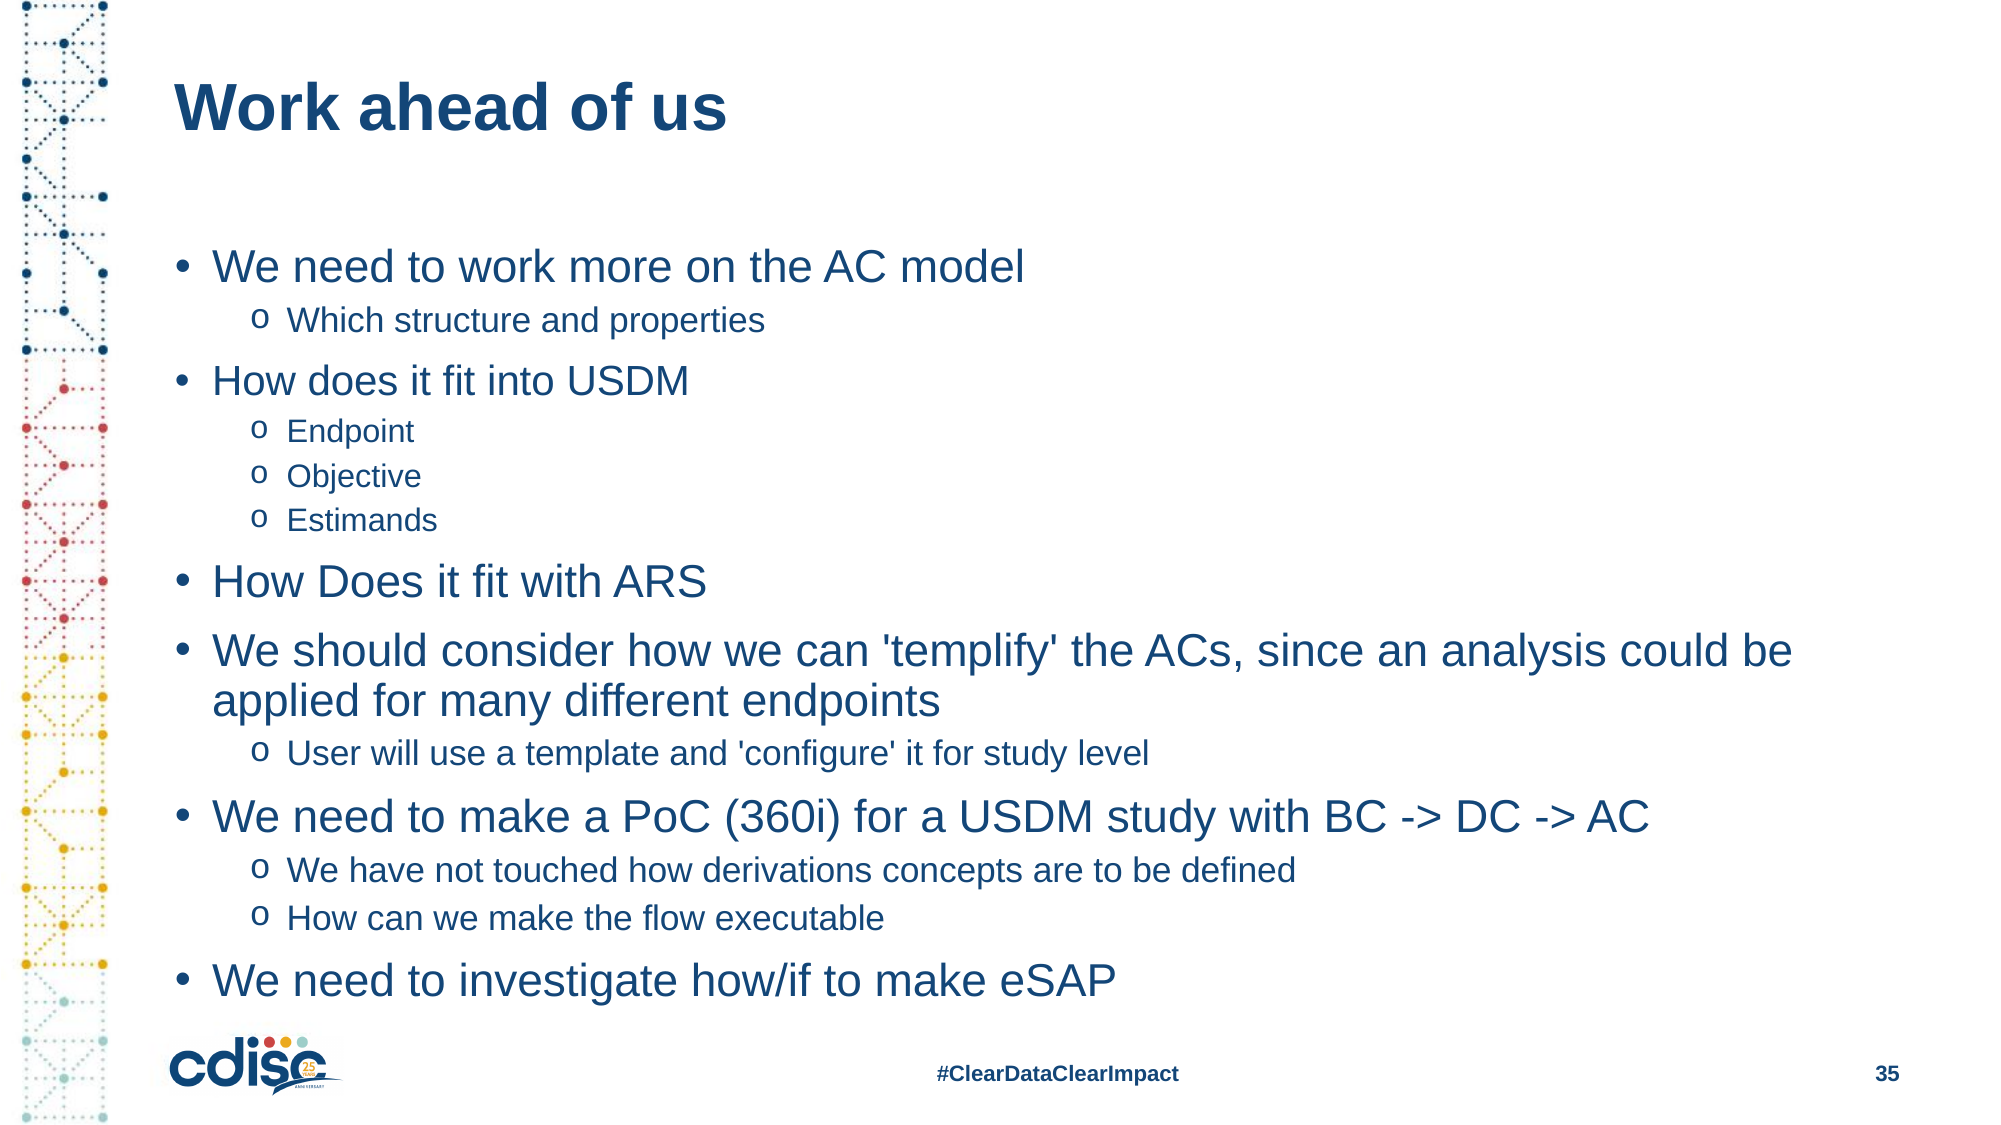

# Work ahead of us
We need to work more on the AC model
Which structure and properties
How does it fit into USDM
Endpoint
Objective
Estimands
How Does it fit with ARS
We should consider how we can 'templify' the ACs, since an analysis could be applied for many different endpoints
User will use a template and 'configure' it for study level
We need to make a PoC (360i) for a USDM study with BC -> DC -> AC
We have not touched how derivations concepts are to be defined
How can we make the flow executable
We need to investigate how/if to make eSAP

#ClearDataClearImpact
35